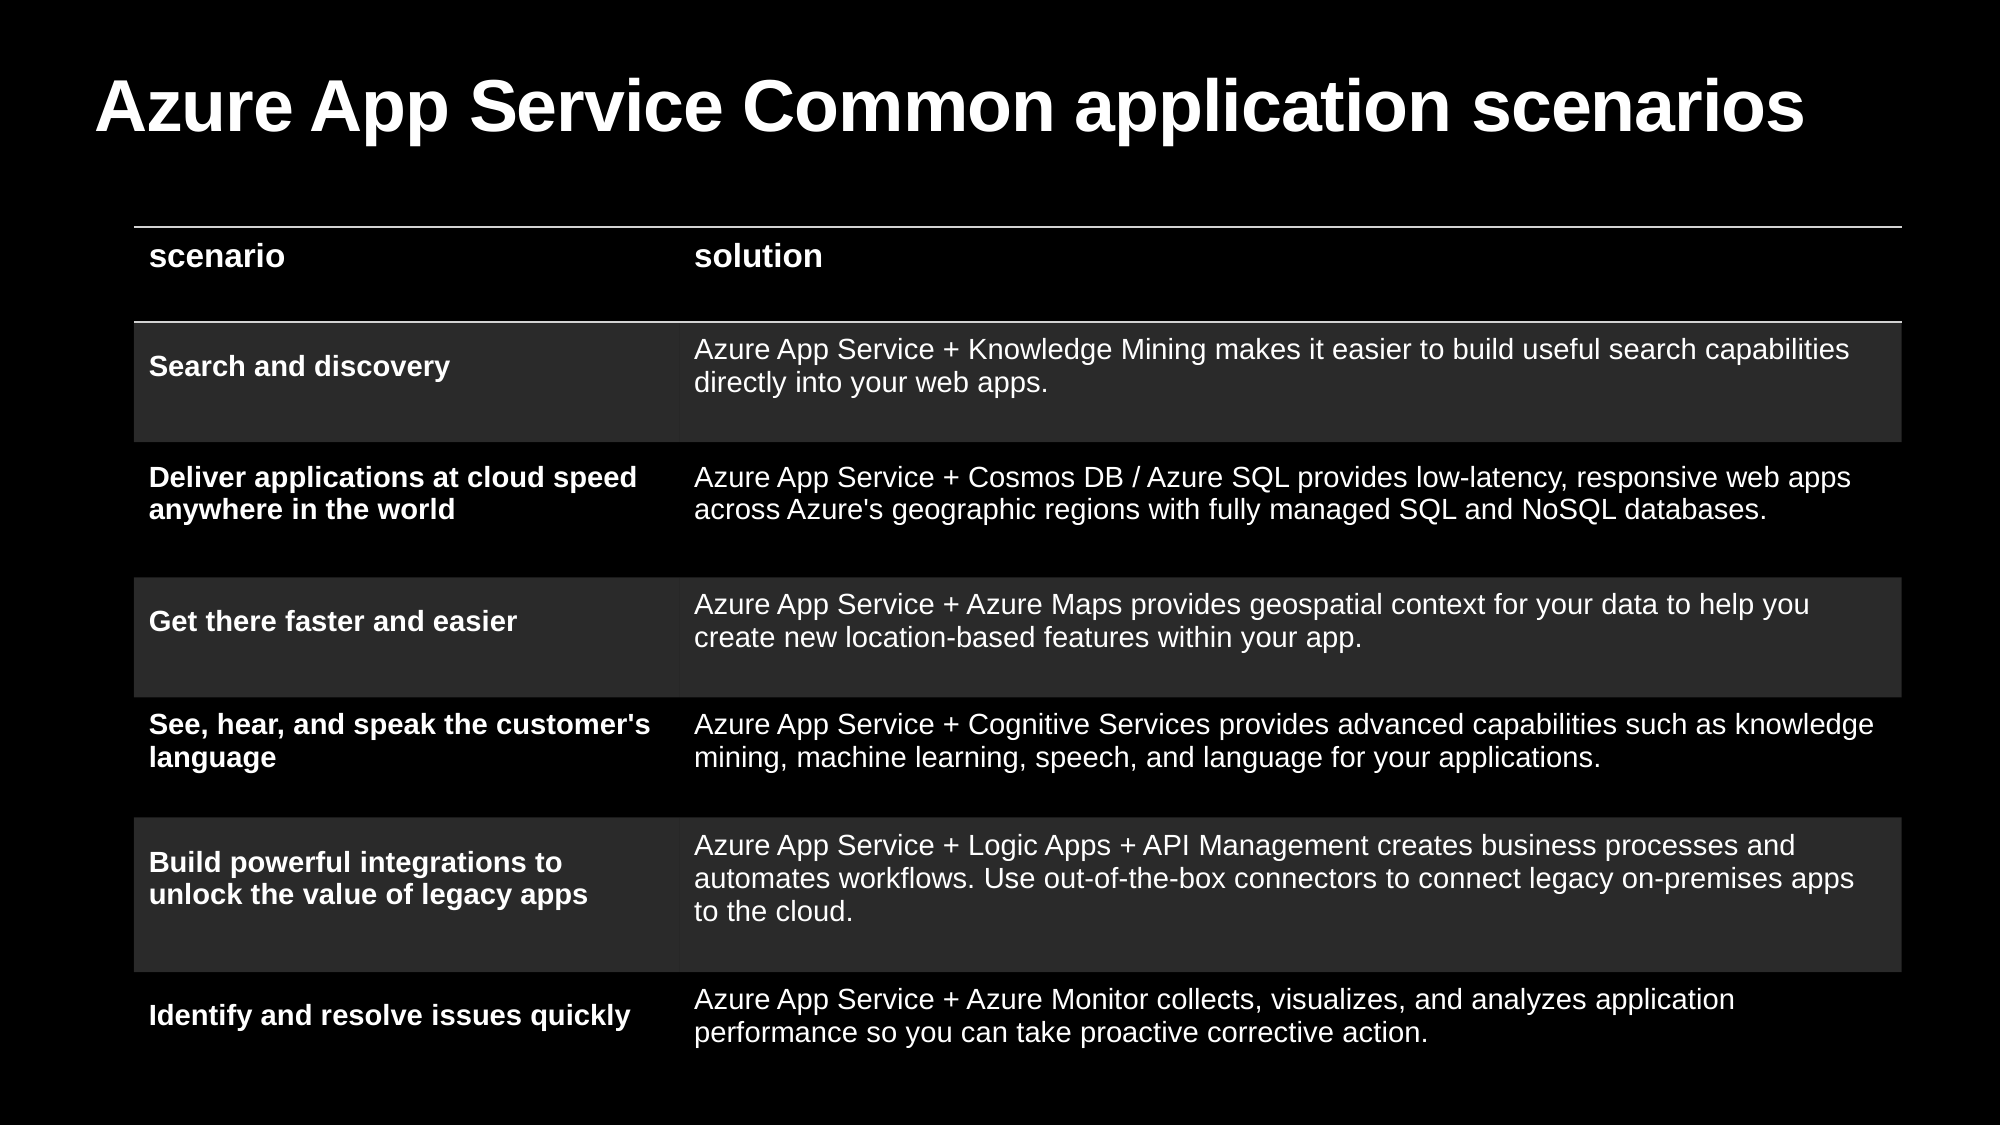

Azure App Service Common application scenarios
| scenario | solution |
| --- | --- |
| Search and discovery | Azure App Service + Knowledge Mining makes it easier to build useful search capabilities directly into your web apps. |
| Deliver applications at cloud speed anywhere in the world | Azure App Service + Cosmos DB / Azure SQL provides low-latency, responsive web apps across Azure's geographic regions with fully managed SQL and NoSQL databases. |
| Get there faster and easier | Azure App Service + Azure Maps provides geospatial context for your data to help you create new location-based features within your app. |
| See, hear, and speak the customer's language | Azure App Service + Cognitive Services provides advanced capabilities such as knowledge mining, machine learning, speech, and language for your applications. |
| Build powerful integrations to unlock the value of legacy apps | Azure App Service + Logic Apps + API Management creates business processes and automates workflows. Use out-of-the-box connectors to connect legacy on-premises apps to the cloud. |
| Identify and resolve issues quickly | Azure App Service + Azure Monitor collects, visualizes, and analyzes application performance so you can take proactive corrective action. |